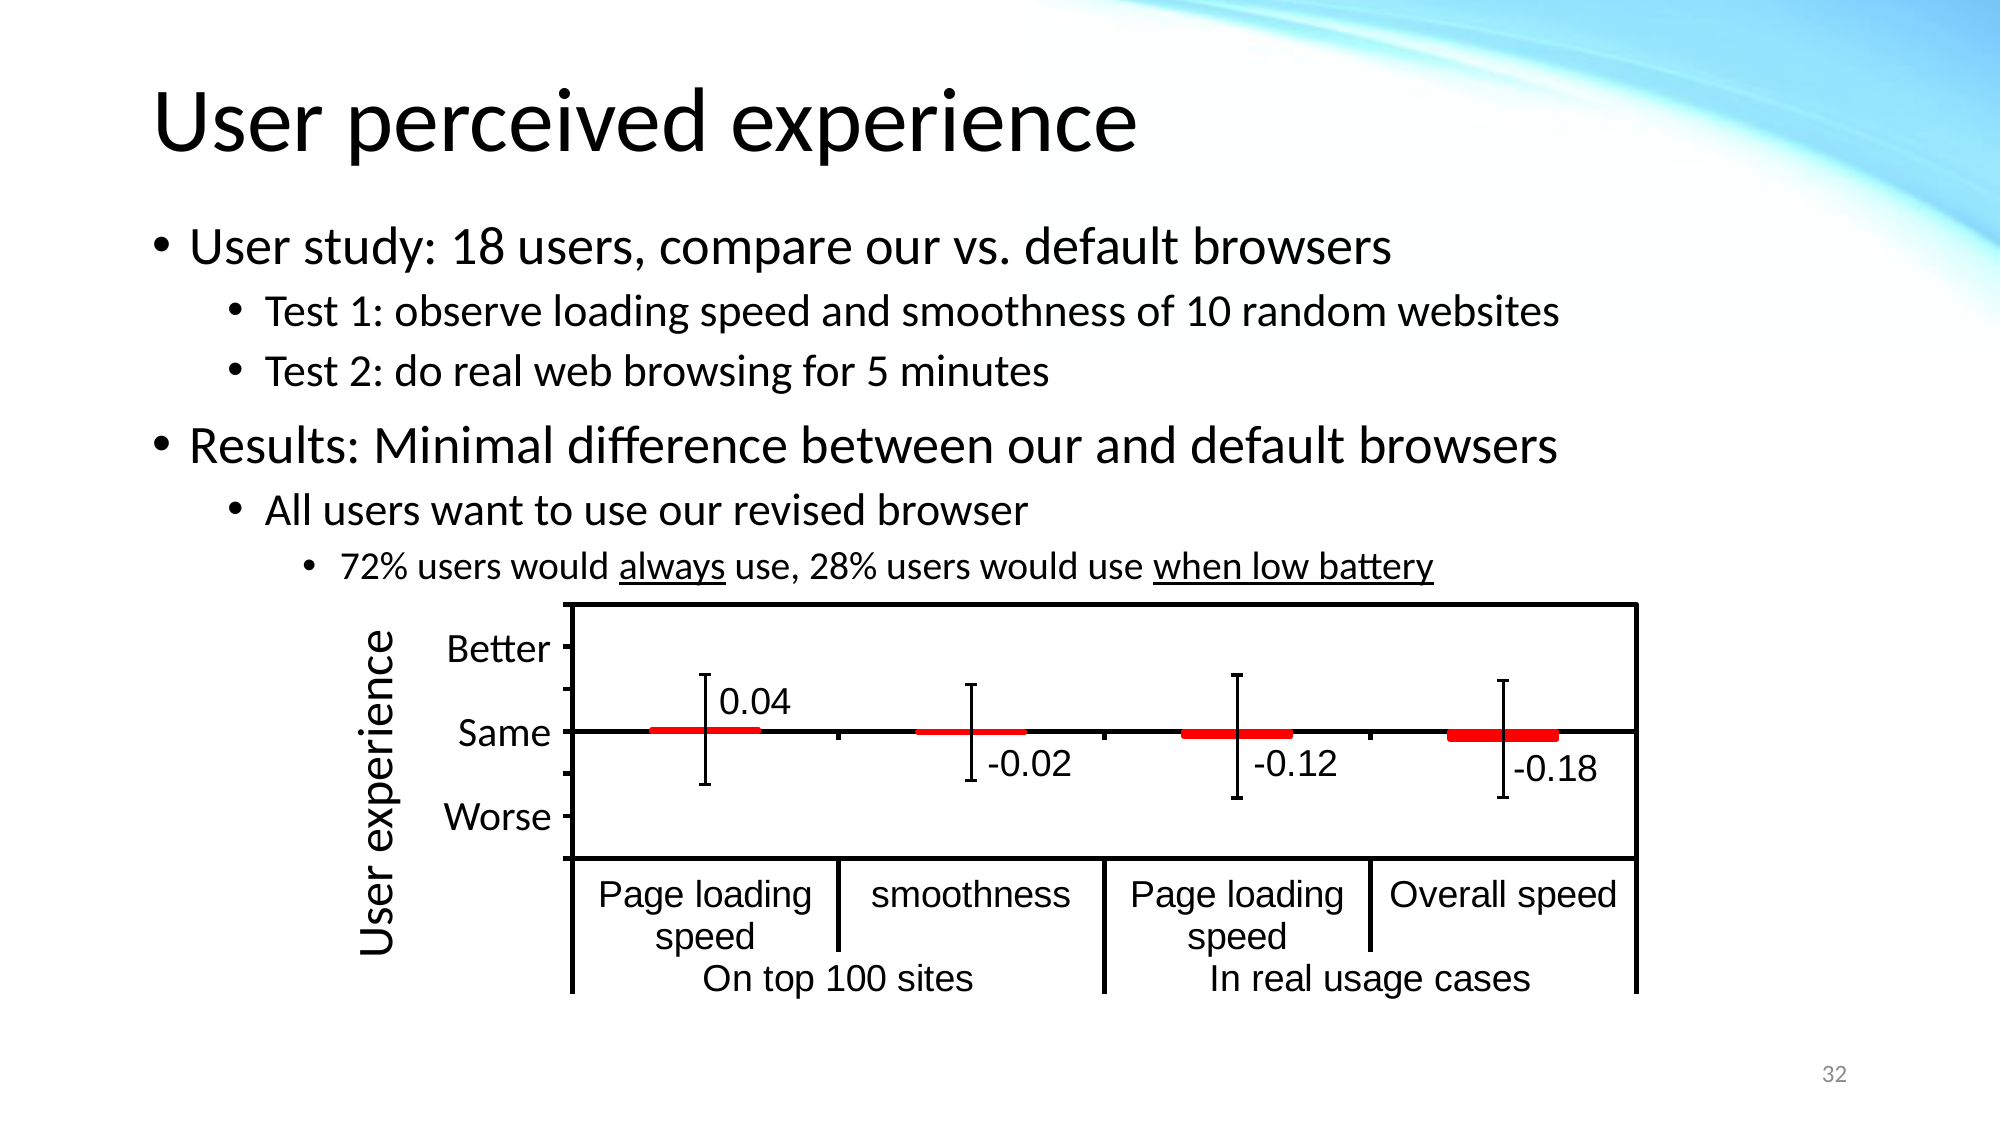

# User perceived experience
User study: 18 users, compare our vs. default browsers
Test 1: observe loading speed and smoothness of 10 random websites
Test 2: do real web browsing for 5 minutes
Results: Minimal difference between our and default browsers
All users want to use our revised browser
72% users would always use, 28% users would use when low battery

### Chart

| Category | Average |
|---|---|
| Page loading speed | 0.03888888888888889 |
| smoothness | -0.016666666666666666 |
| Page loading speed | -0.11764705882352941 |
| Overall speed | -0.17647058823529413 |
Better
Same
User experience
Worse
32